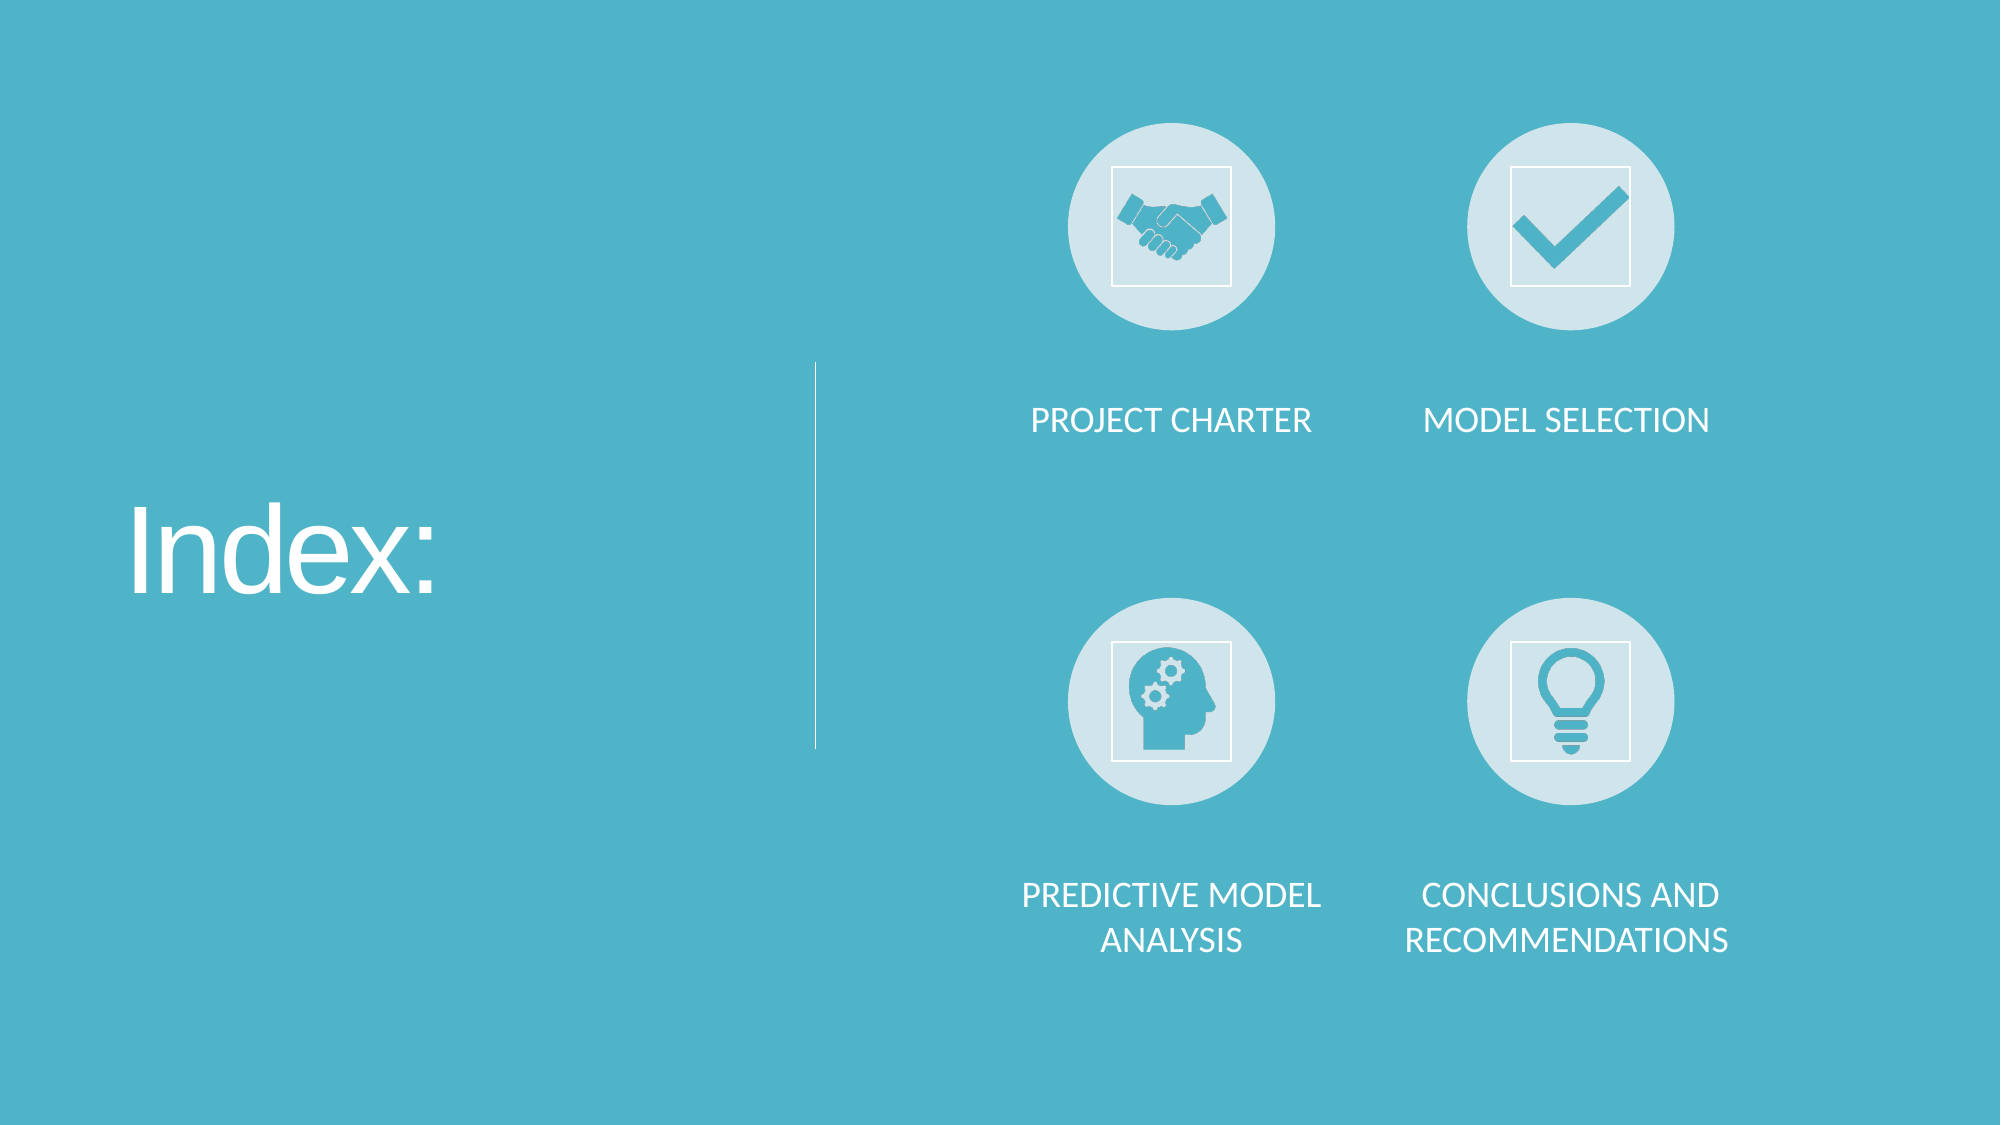

# Index:

Project Charter
Model Selection

Predictive Model analysis
Conclusions and Recommendations